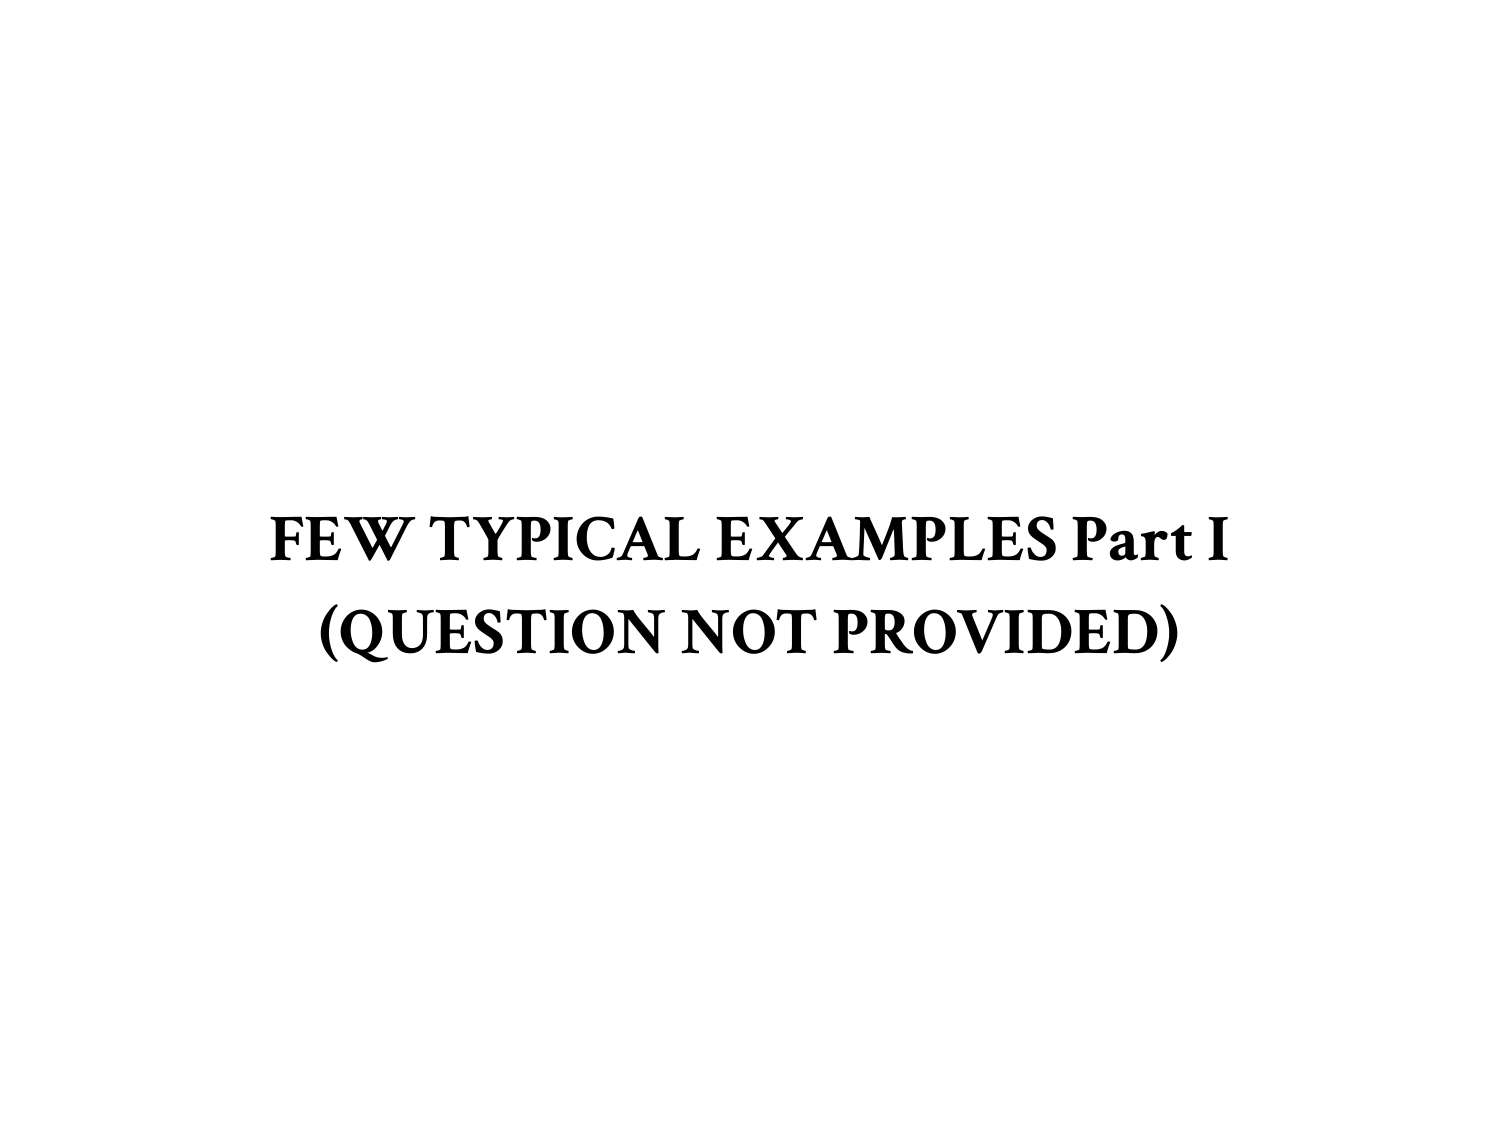

#

FEW TYPICAL EXAMPLES Part I
(QUESTION NOT PROVIDED)